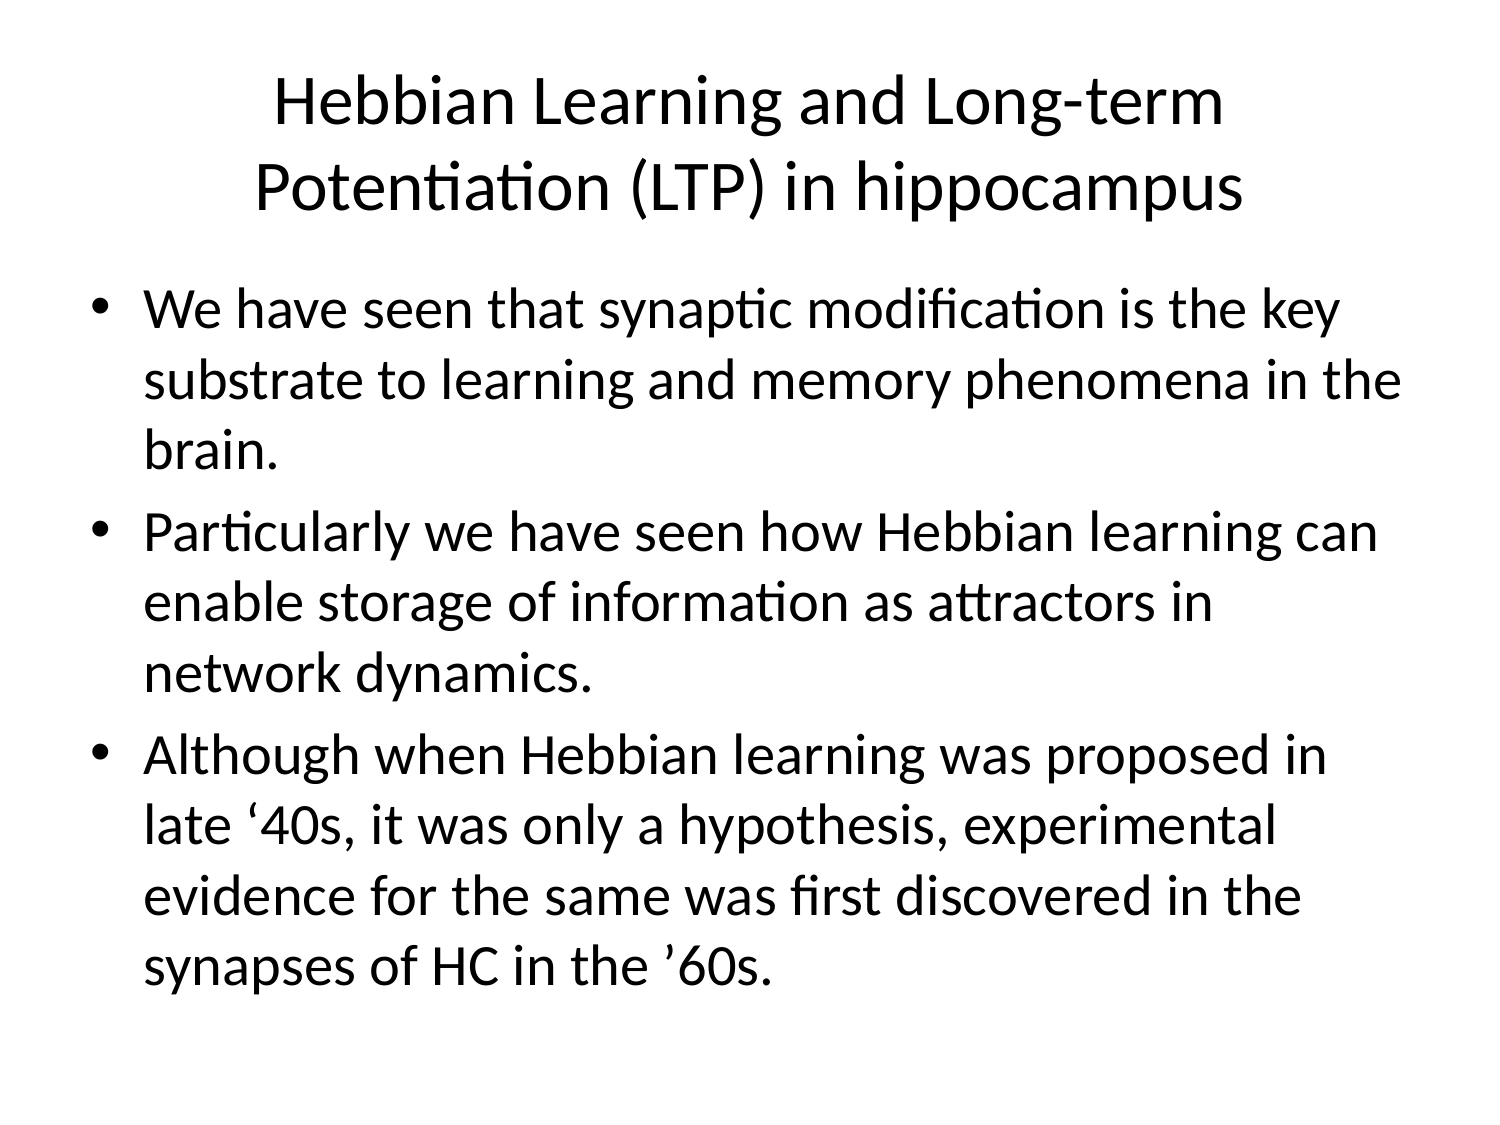

# Hebbian Learning and Long-term Potentiation (LTP) in hippocampus
We have seen that synaptic modification is the key substrate to learning and memory phenomena in the brain.
Particularly we have seen how Hebbian learning can enable storage of information as attractors in network dynamics.
Although when Hebbian learning was proposed in late ‘40s, it was only a hypothesis, experimental evidence for the same was first discovered in the synapses of HC in the ’60s.